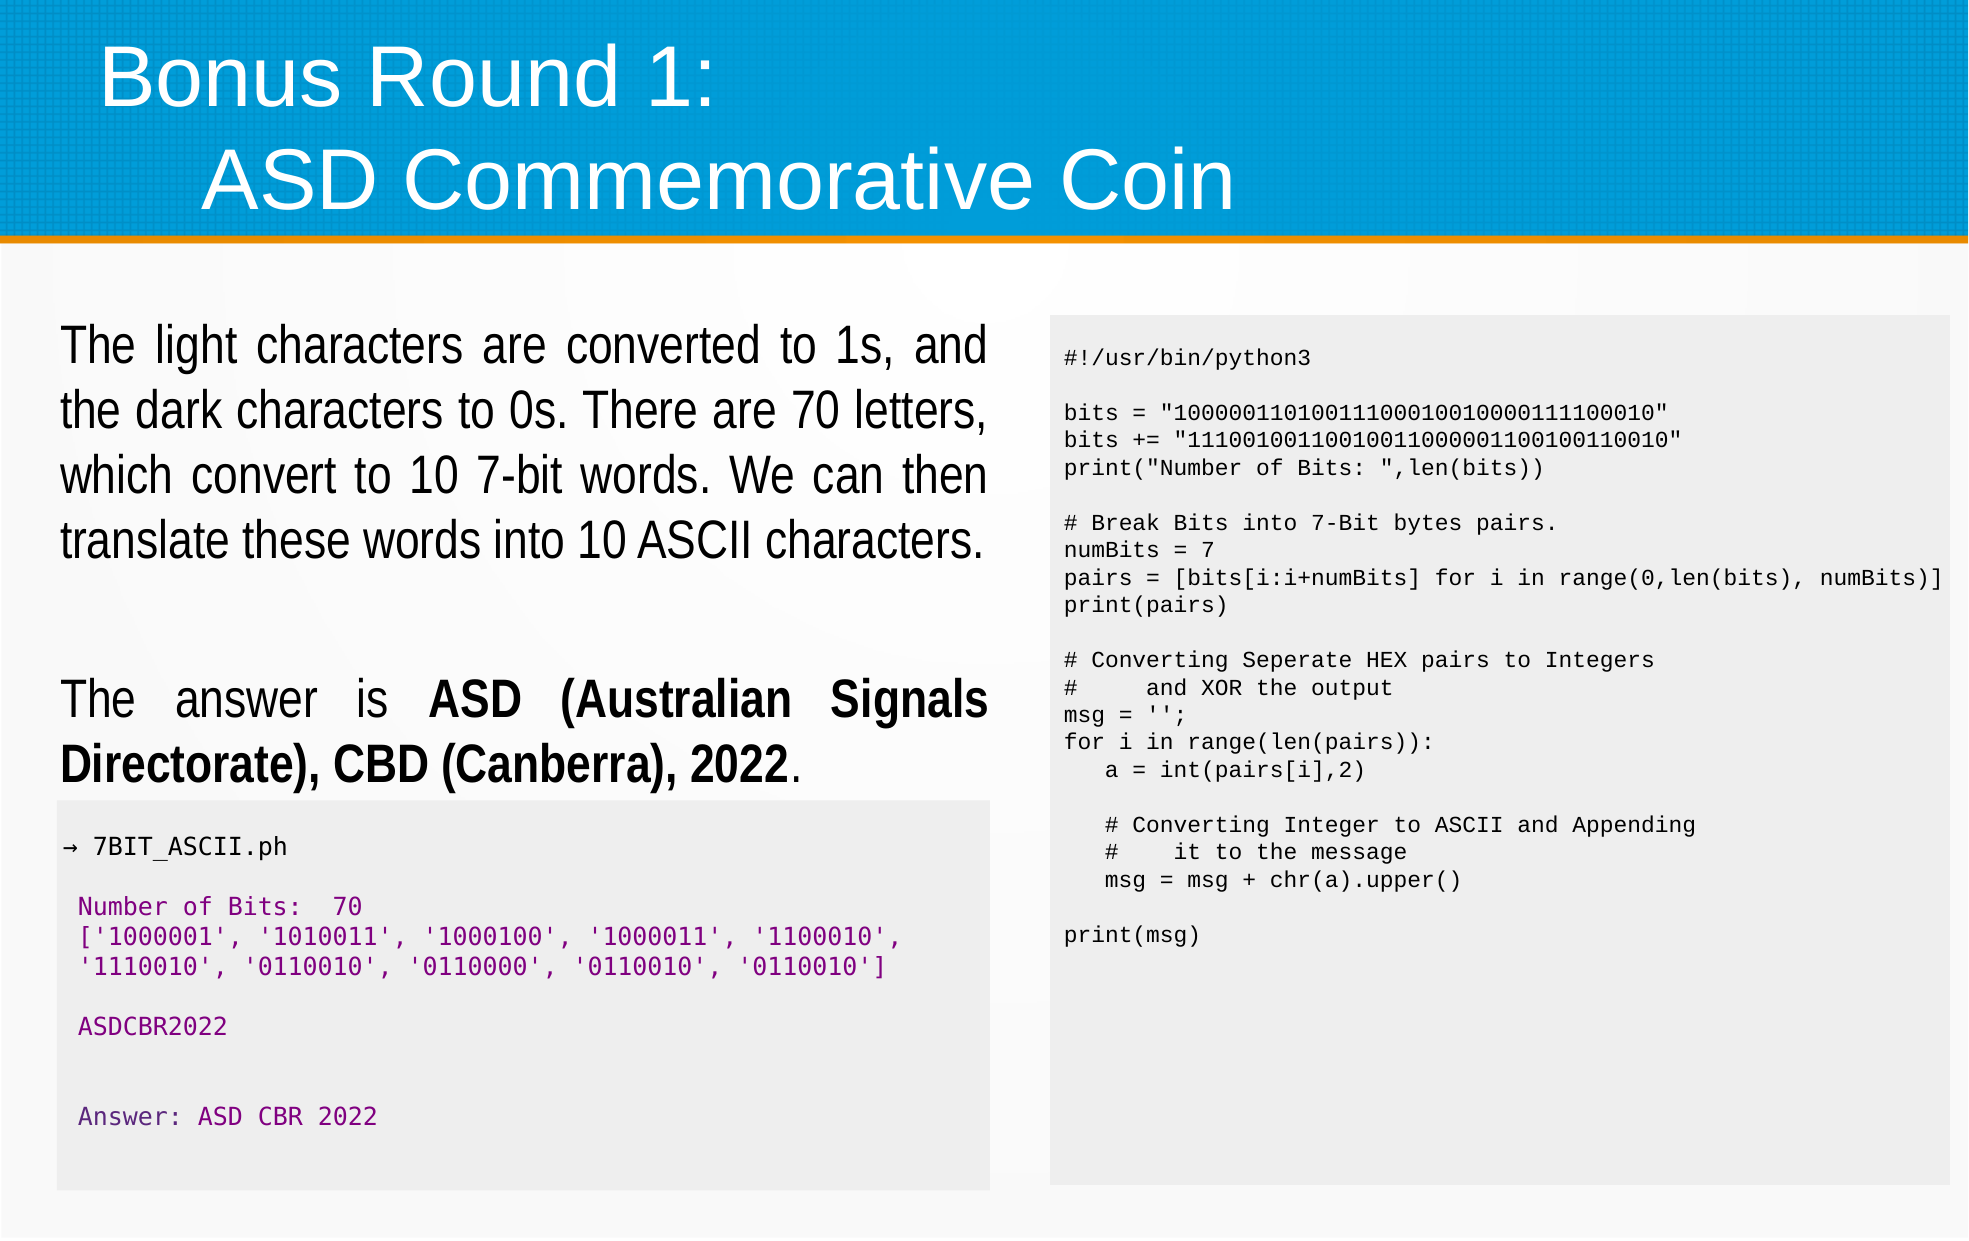

# Bonus Round 1: ASD Commemorative Coin
The light characters are converted to 1s, and the dark characters to 0s. There are 70 letters, which convert to 10 7-bit words. We can then translate these words into 10 ASCII characters.

The answer is ASD (Australian Signals Directorate), CBD (Canberra), 2022.

 #!/usr/bin/python3

 bits = "10000011010011100010010000111100010"
 bits += "11100100110010011000001100100110010"
 print("Number of Bits: ",len(bits))

 # Break Bits into 7-Bit bytes pairs.
 numBits = 7
 pairs = [bits[i:i+numBits] for i in range(0,len(bits), numBits)]
 print(pairs)

 # Converting Seperate HEX pairs to Integers
 #     and XOR the output
 msg = '';
 for i in range(len(pairs)):
    a = int(pairs[i],2)

    # Converting Integer to ASCII and Appending
    #    it to the message
    msg = msg + chr(a).upper()

 print(msg)

→ 7BIT_ASCII.ph

 Number of Bits:  70
 ['1000001', '1010011', '1000100', '1000011', '1100010',
 '1110010', '0110010', '0110000', '0110010', '0110010']

 ASDCBR2022

 Answer: ASD CBR 2022